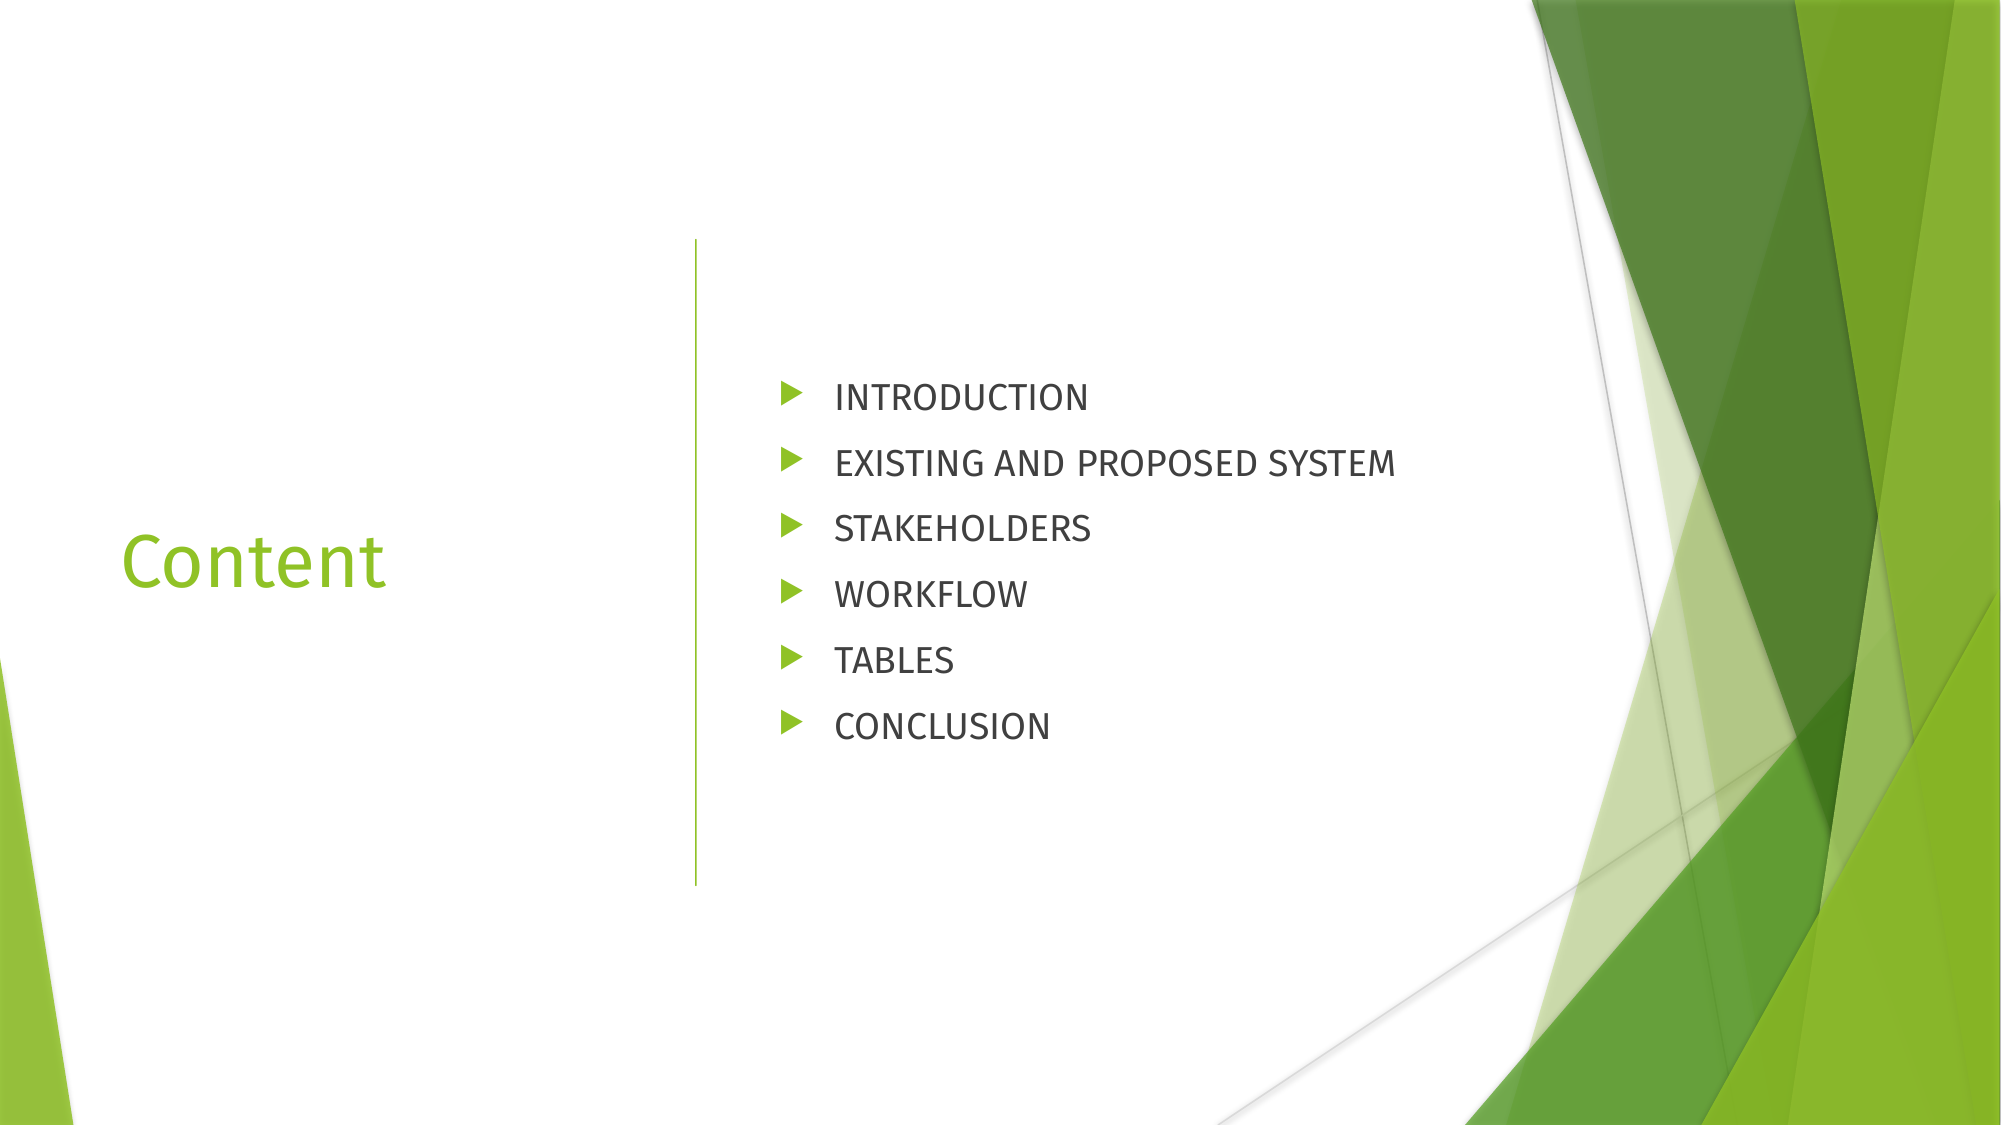

# Content
INTRODUCTION
EXISTING AND PROPOSED SYSTEM
STAKEHOLDERS
WORKFLOW
TABLES
CONCLUSION